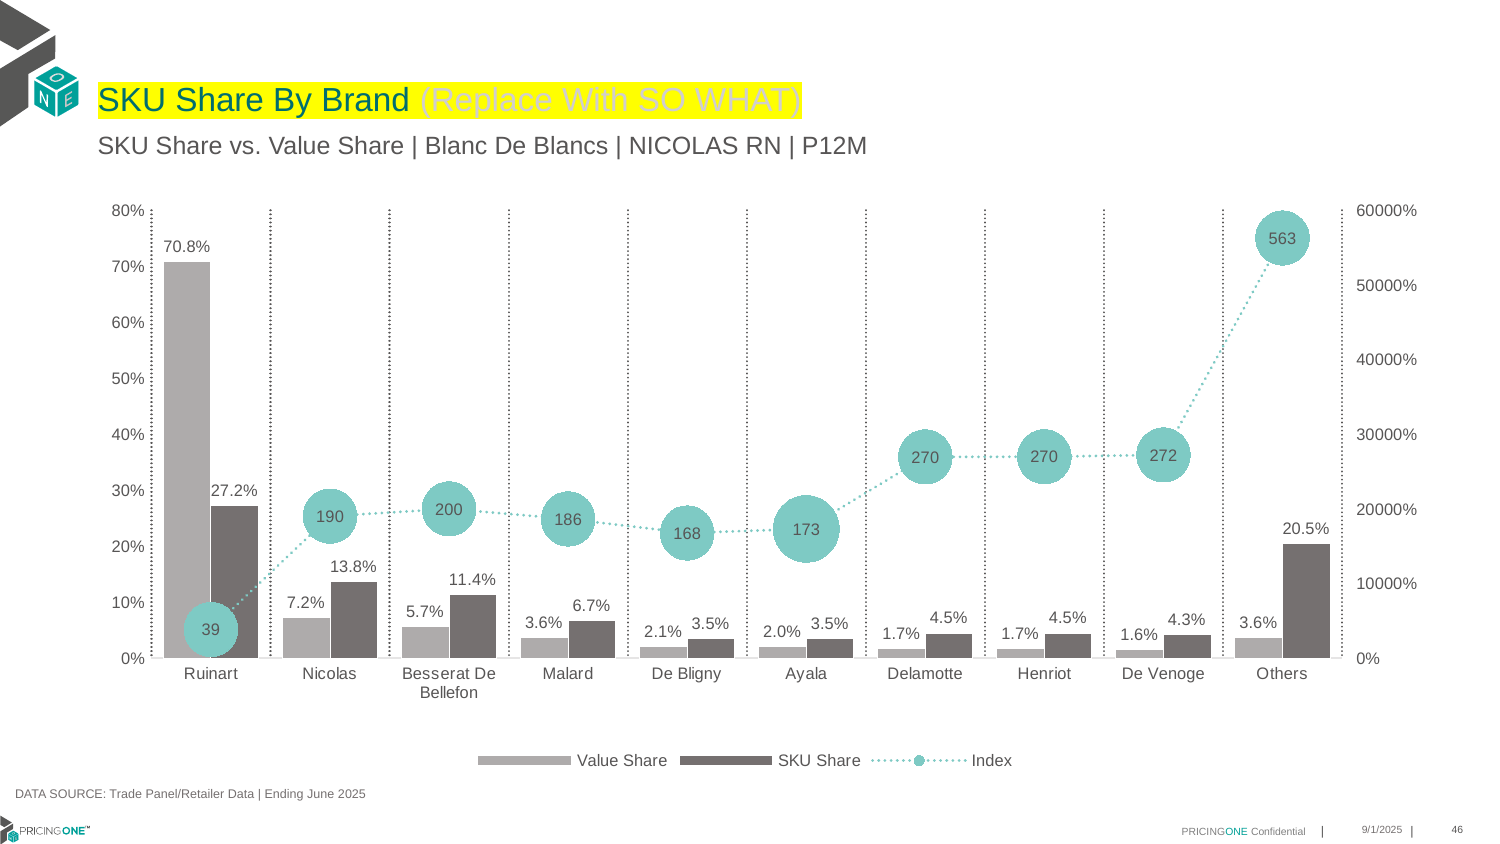

# SKU Share By Brand (Replace With SO WHAT)
SKU Share vs. Value Share | Blanc De Blancs | NICOLAS RN | P12M

### Chart

| Category | Value Share | SKU Share | Index |
|---|---|---|---|
| Ruinart | 0.7075725384742029 | 0.27246093750000006 | 38.506431875879485 |
| Nicolas | 0.07236730352611594 | 0.1376953125 | 190.27282459171423 |
| Besserat De Bellefon | 0.05712919335491913 | 0.11425781250000003 | 199.9989948924455 |
| Malard | 0.03613922578588247 | 0.0673828125 | 186.4533924971979 |
| De Bligny | 0.020969061226836425 | 0.03515625000000001 | 167.65772019877872 |
| Ayala | 0.020297444983653854 | 0.03515625000000001 | 173.20529765353422 |
| Delamotte | 0.01666235473358787 | 0.044921875 | 269.60100008822144 |
| Henriot | 0.016644061684162662 | 0.04492187500000001 | 269.897311440179 |
| De Venoge | 0.01577906177562791 | 0.04296875000000001 | 272.31498685409076 |
| Others | 0.03643975445501086 | 0.20507812500000006 | 562.7867916980423 |
DATA SOURCE: Trade Panel/Retailer Data | Ending June 2025

9/1/2025
46